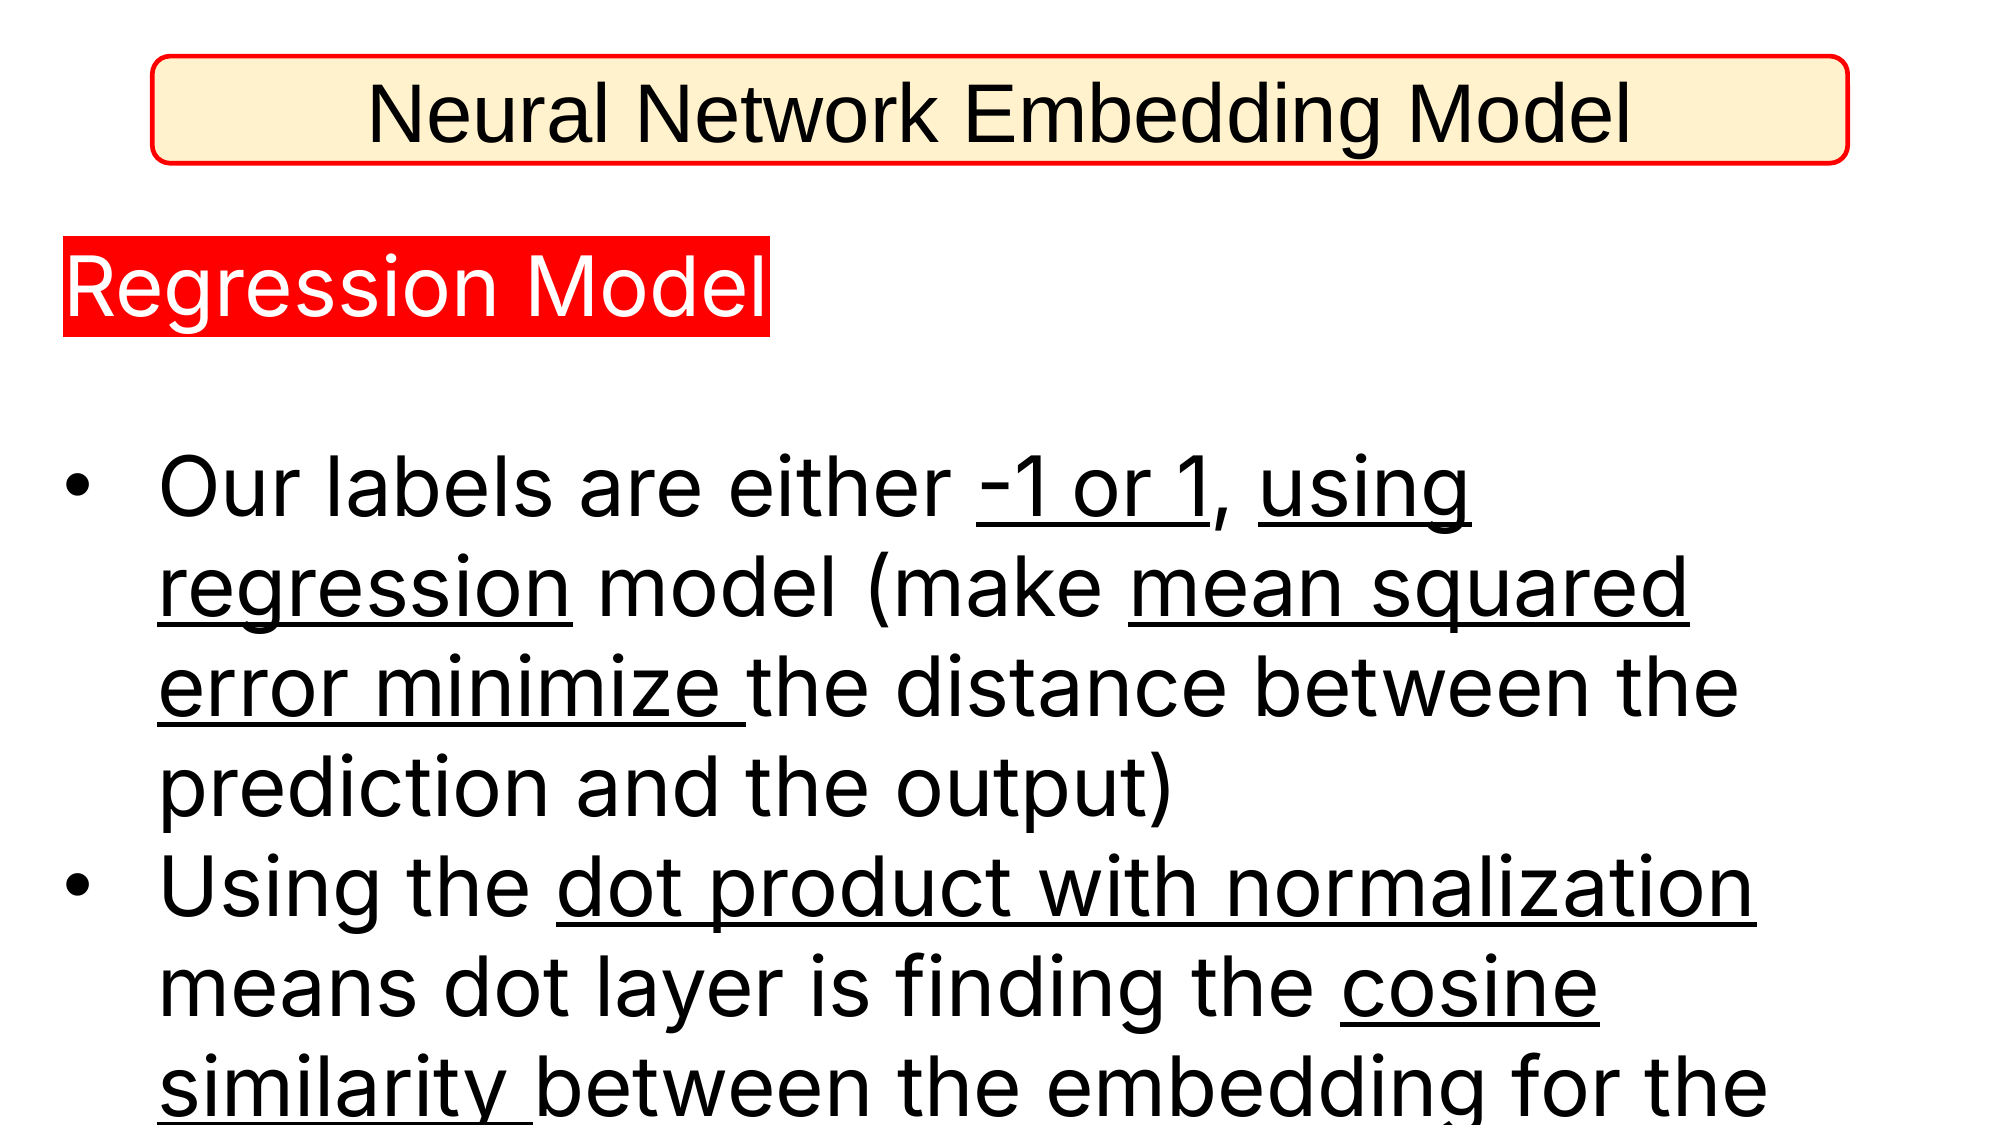

Neural Network Embedding Model
Regression Model

Our labels are either -1 or 1, using regression model (make mean squared error minimize the distance between the prediction and the output)
Using the dot product with normalization means dot layer is finding the cosine similarity between the embedding for the book and the link.